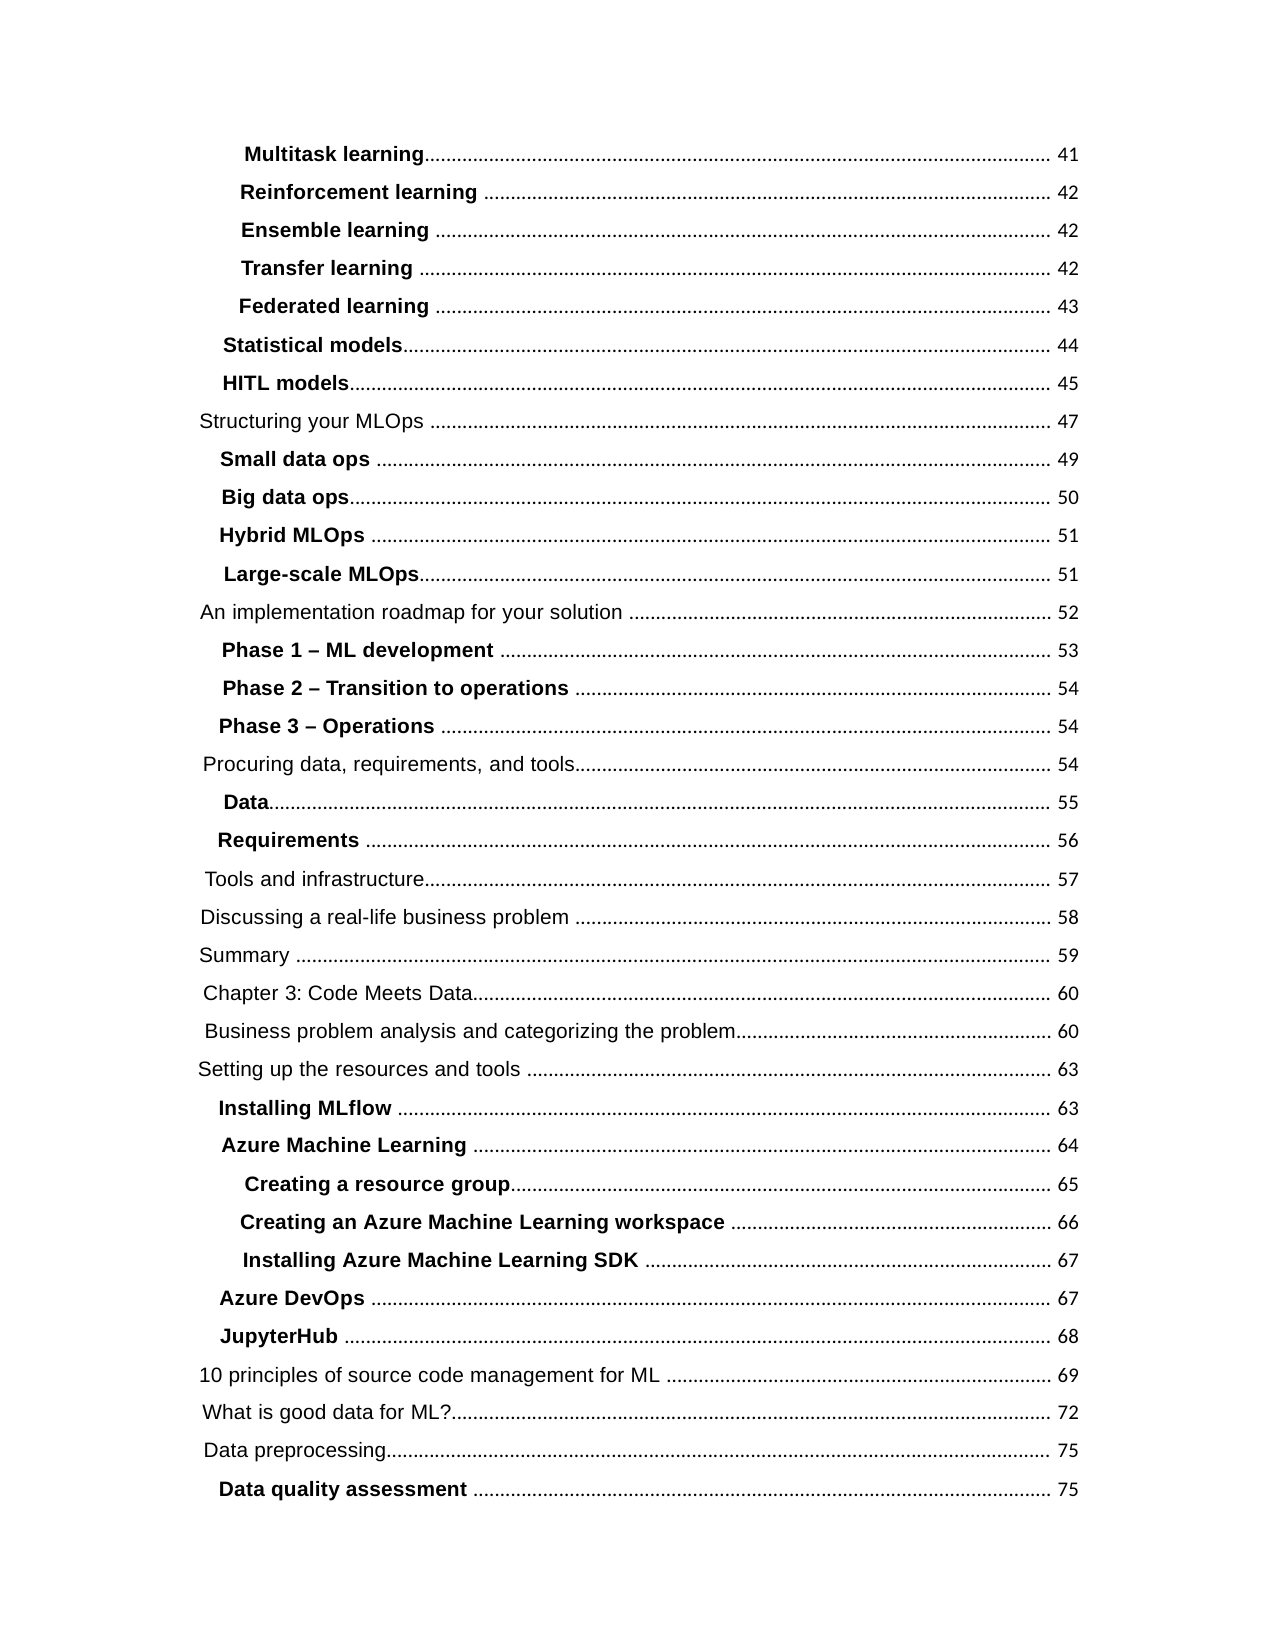

Multitask learning..................................................................................................................... 41
Reinforcement learning .......................................................................................................... 42
Ensemble learning ................................................................................................................... 42
Transfer learning ...................................................................................................................... 42
Federated learning ................................................................................................................... 43
Statistical models......................................................................................................................... 44
HITL models................................................................................................................................... 45
Structuring your MLOps .................................................................................................................... 47
Small data ops .............................................................................................................................. 49
Big data ops................................................................................................................................... 50
Hybrid MLOps ............................................................................................................................... 51
Large-scale MLOps...................................................................................................................... 51
An implementation roadmap for your solution ............................................................................... 52
Phase 1 – ML development ....................................................................................................... 53
Phase 2 – Transition to operations ......................................................................................... 54
Phase 3 – Operations .................................................................................................................. 54
Procuring data, requirements, and tools......................................................................................... 54
Data.................................................................................................................................................. 55
Requirements ................................................................................................................................ 56
Tools and infrastructure..................................................................................................................... 57
Discussing a real-life business problem ......................................................................................... 58
Summary ............................................................................................................................................. 59
Chapter 3: Code Meets Data............................................................................................................ 60
Business problem analysis and categorizing the problem........................................................... 60
Setting up the resources and tools .................................................................................................. 63
Installing MLflow .......................................................................................................................... 63
Azure Machine Learning ............................................................................................................ 64
Creating a resource group..................................................................................................... 65
Creating an Azure Machine Learning workspace ............................................................ 66
Installing Azure Machine Learning SDK ............................................................................ 67
Azure DevOps ............................................................................................................................... 67
JupyterHub .................................................................................................................................... 68
10 principles of source code management for ML ........................................................................ 69
What is good data for ML?................................................................................................................ 72
Data preprocessing............................................................................................................................ 75
Data quality assessment ............................................................................................................ 75